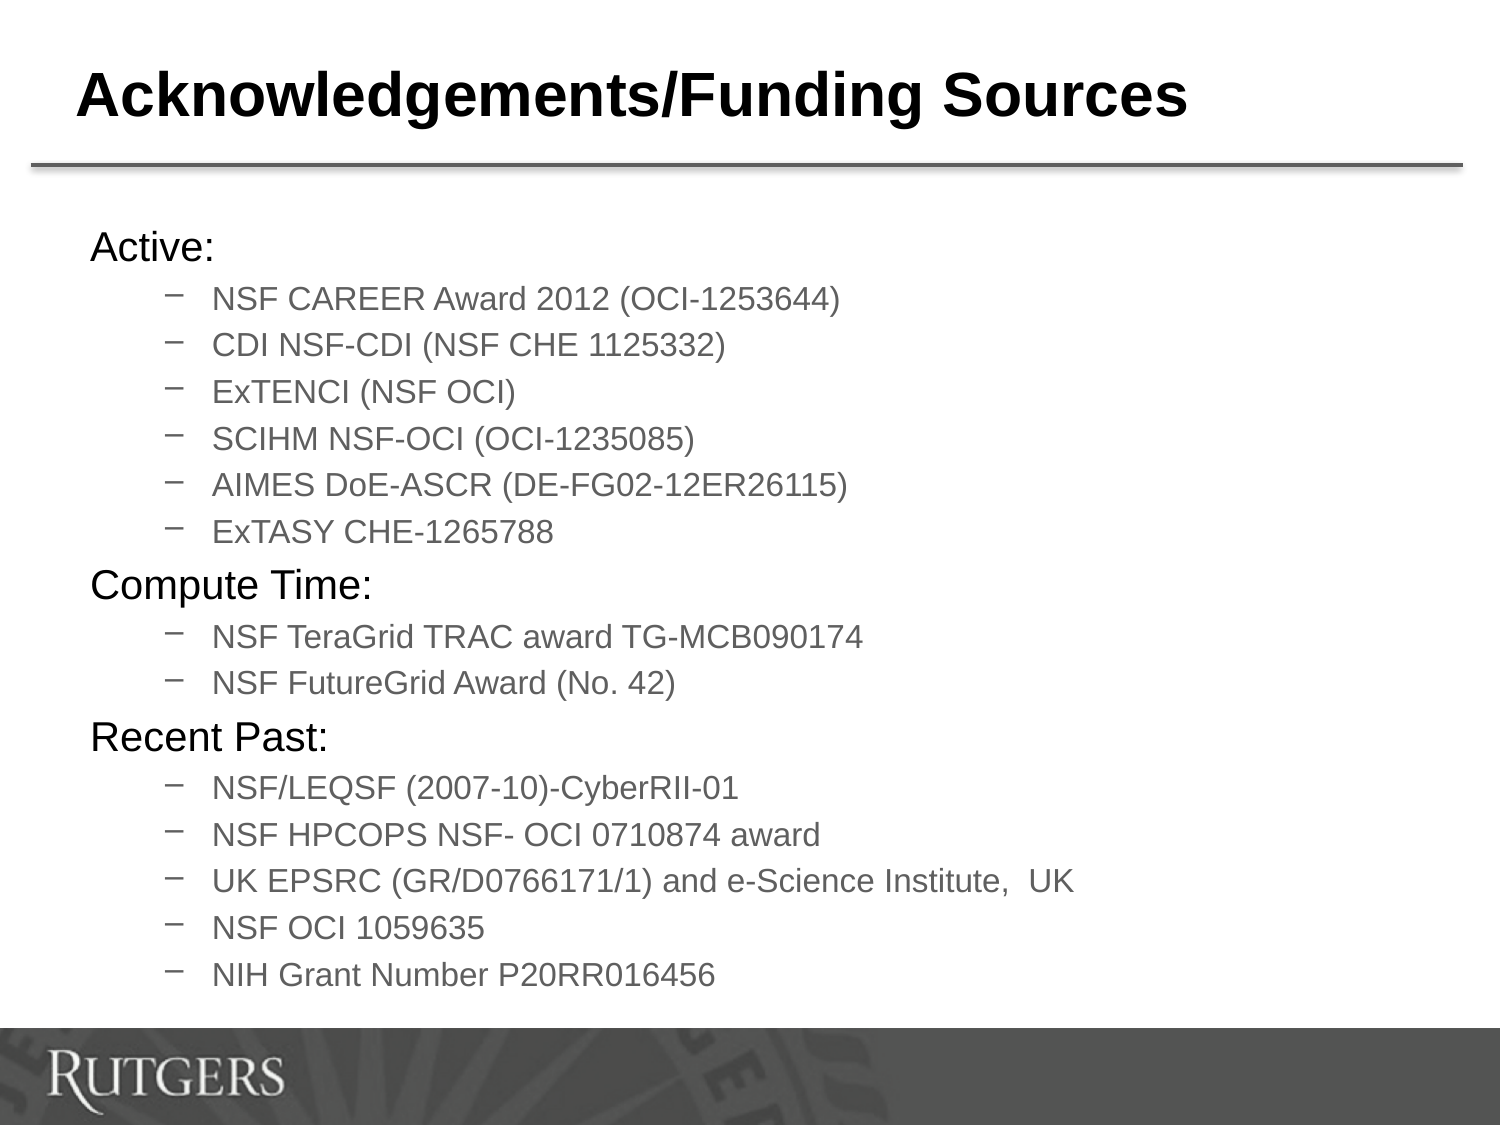

# Acknowledgements/Funding Sources
Active:
NSF CAREER Award 2012 (OCI-1253644)
CDI NSF-CDI (NSF CHE 1125332)
ExTENCI (NSF OCI)
SCIHM NSF-OCI (OCI-1235085)
AIMES DoE-ASCR (DE-FG02-12ER26115)
ExTASY CHE-1265788
Compute Time:
NSF TeraGrid TRAC award TG-MCB090174
NSF FutureGrid Award (No. 42)
Recent Past:
NSF/LEQSF (2007-10)-CyberRII-01
NSF HPCOPS NSF- OCI 0710874 award
UK EPSRC (GR/D0766171/1) and e-Science Institute,  UK
NSF OCI 1059635
NIH Grant Number P20RR016456